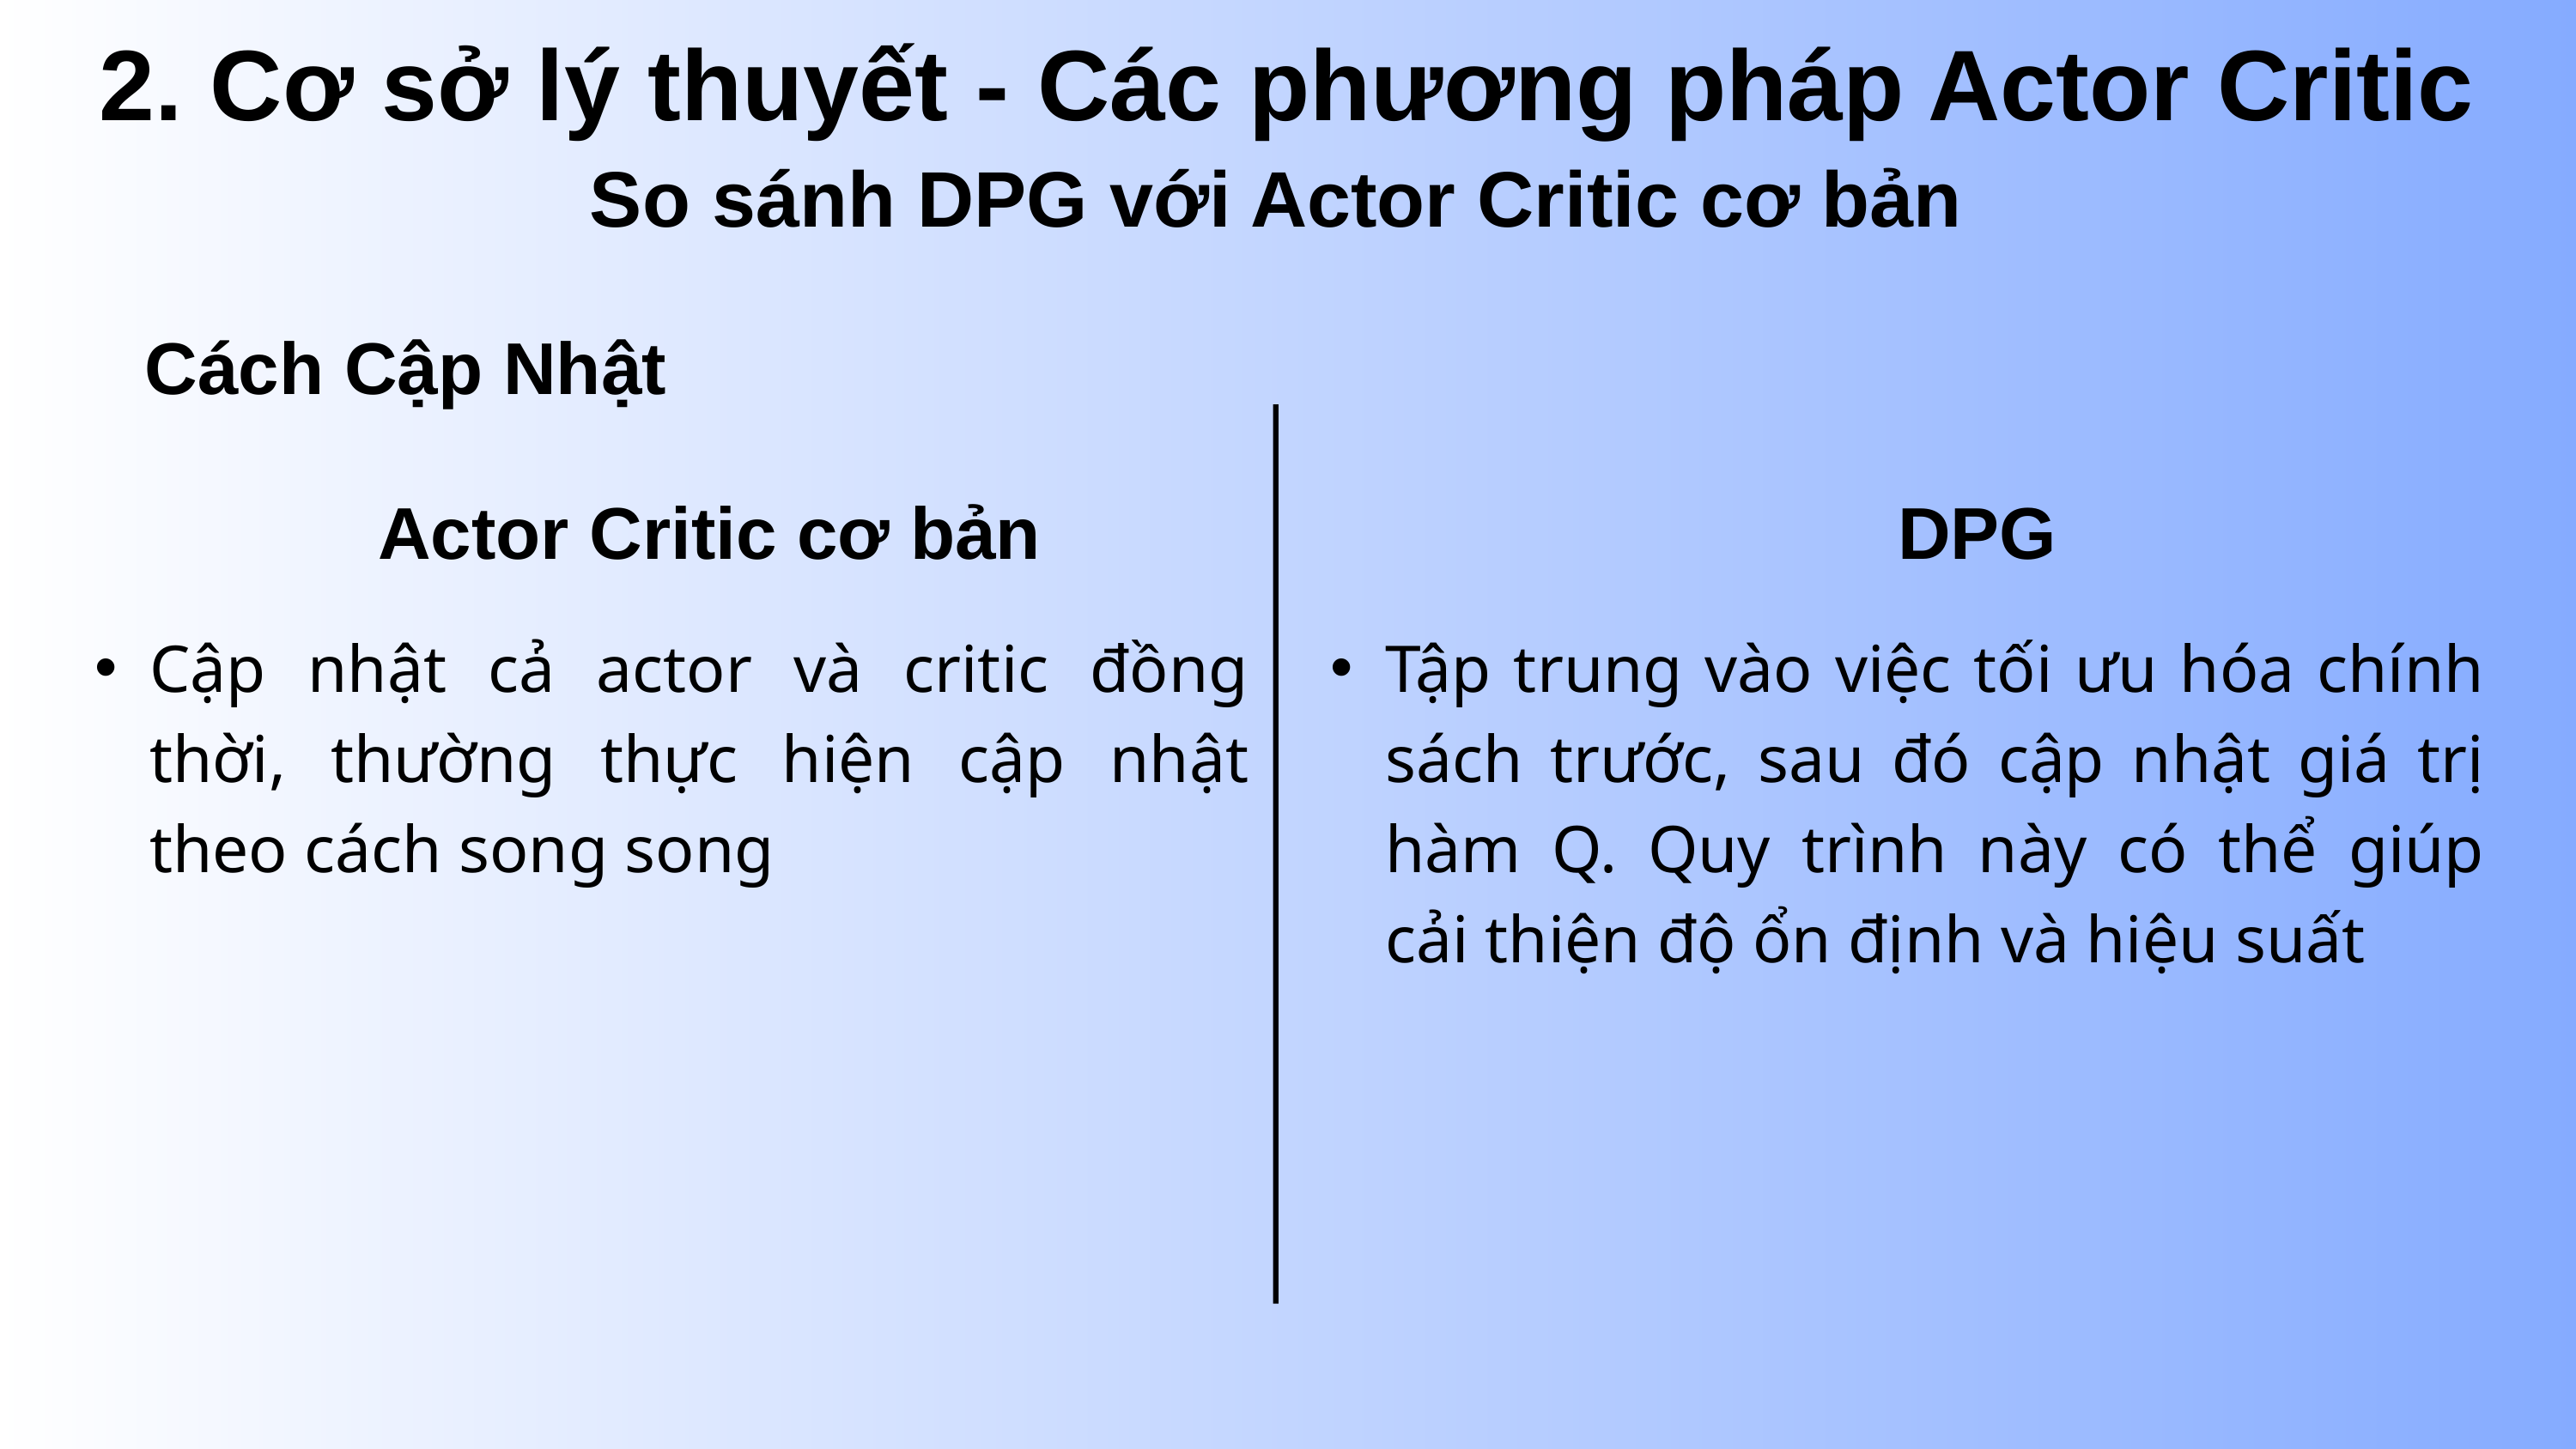

2. Cơ sở lý thuyết - Các phương pháp Actor Critic
So sánh DPG với Actor Critic cơ bản
Cách Cập Nhật

Actor Critic cơ bản
DPG
Cập nhật cả actor và critic đồng thời, thường thực hiện cập nhật theo cách song song
Tập trung vào việc tối ưu hóa chính sách trước, sau đó cập nhật giá trị hàm Q. Quy trình này có thể giúp cải thiện độ ổn định và hiệu suất